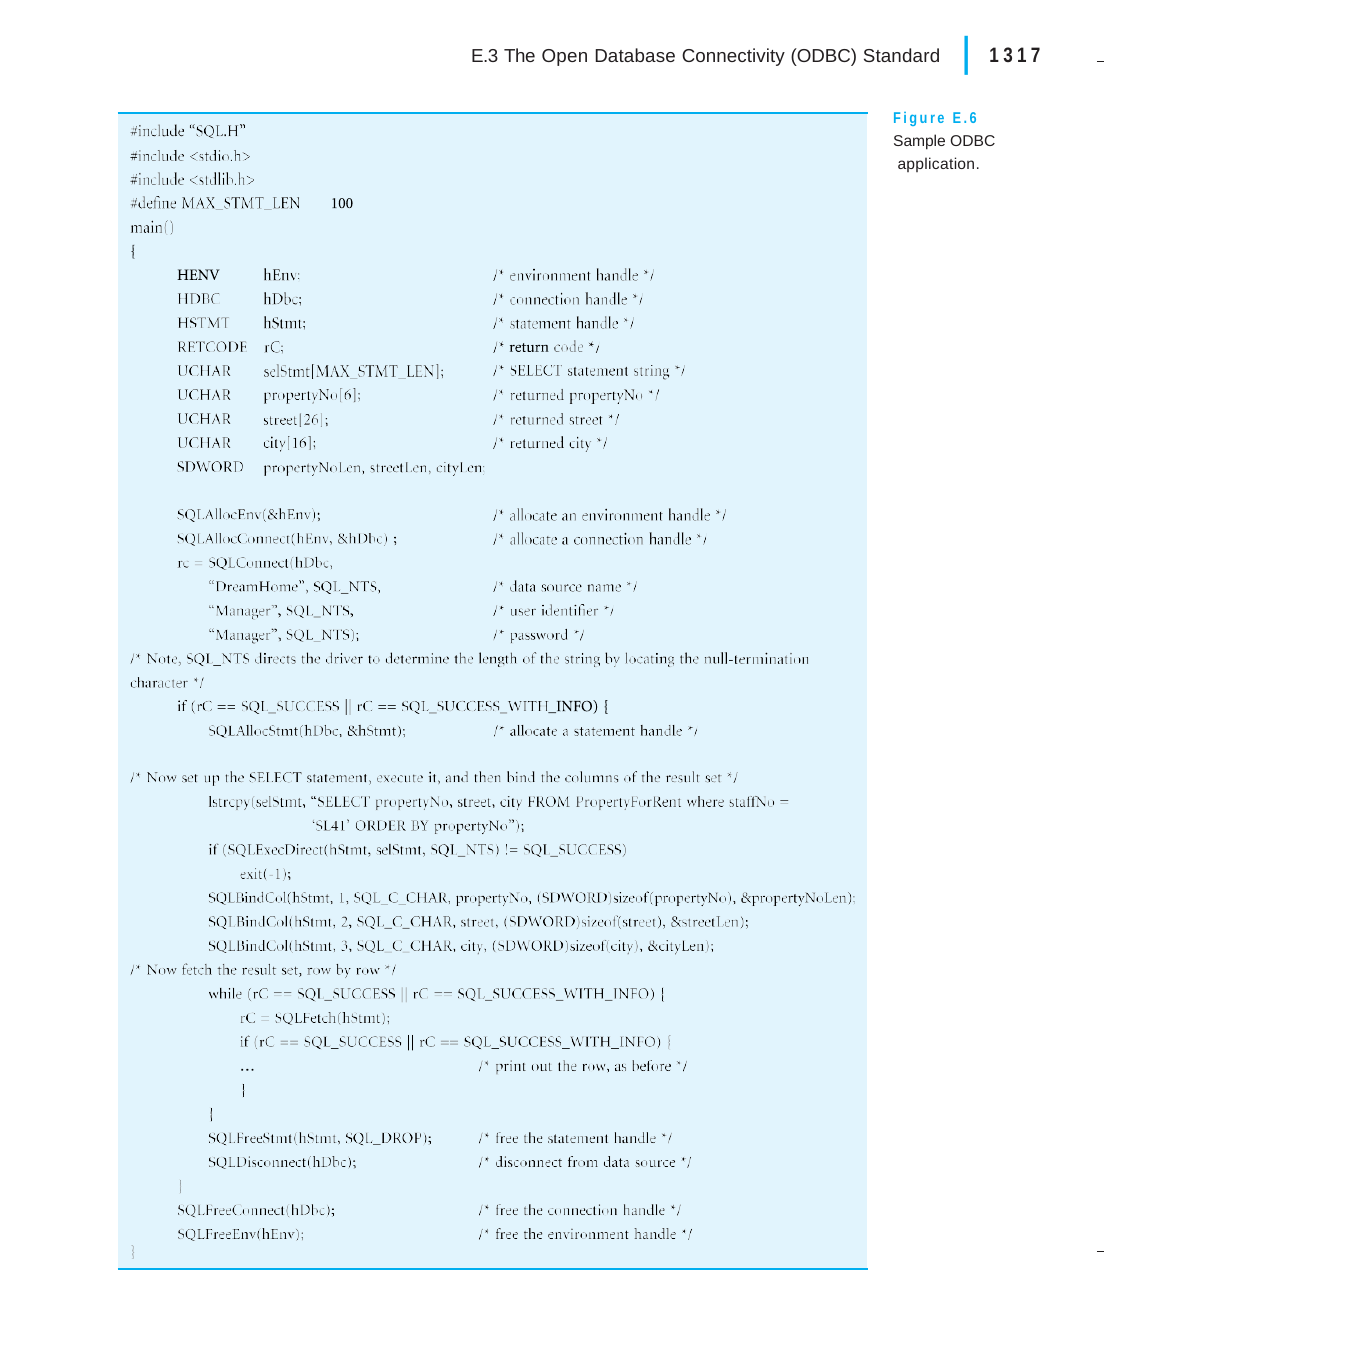

|
E.3 The Open Database Connectivity (ODBC) Standard	1317

Figure E.6  Sample ODBC  application.